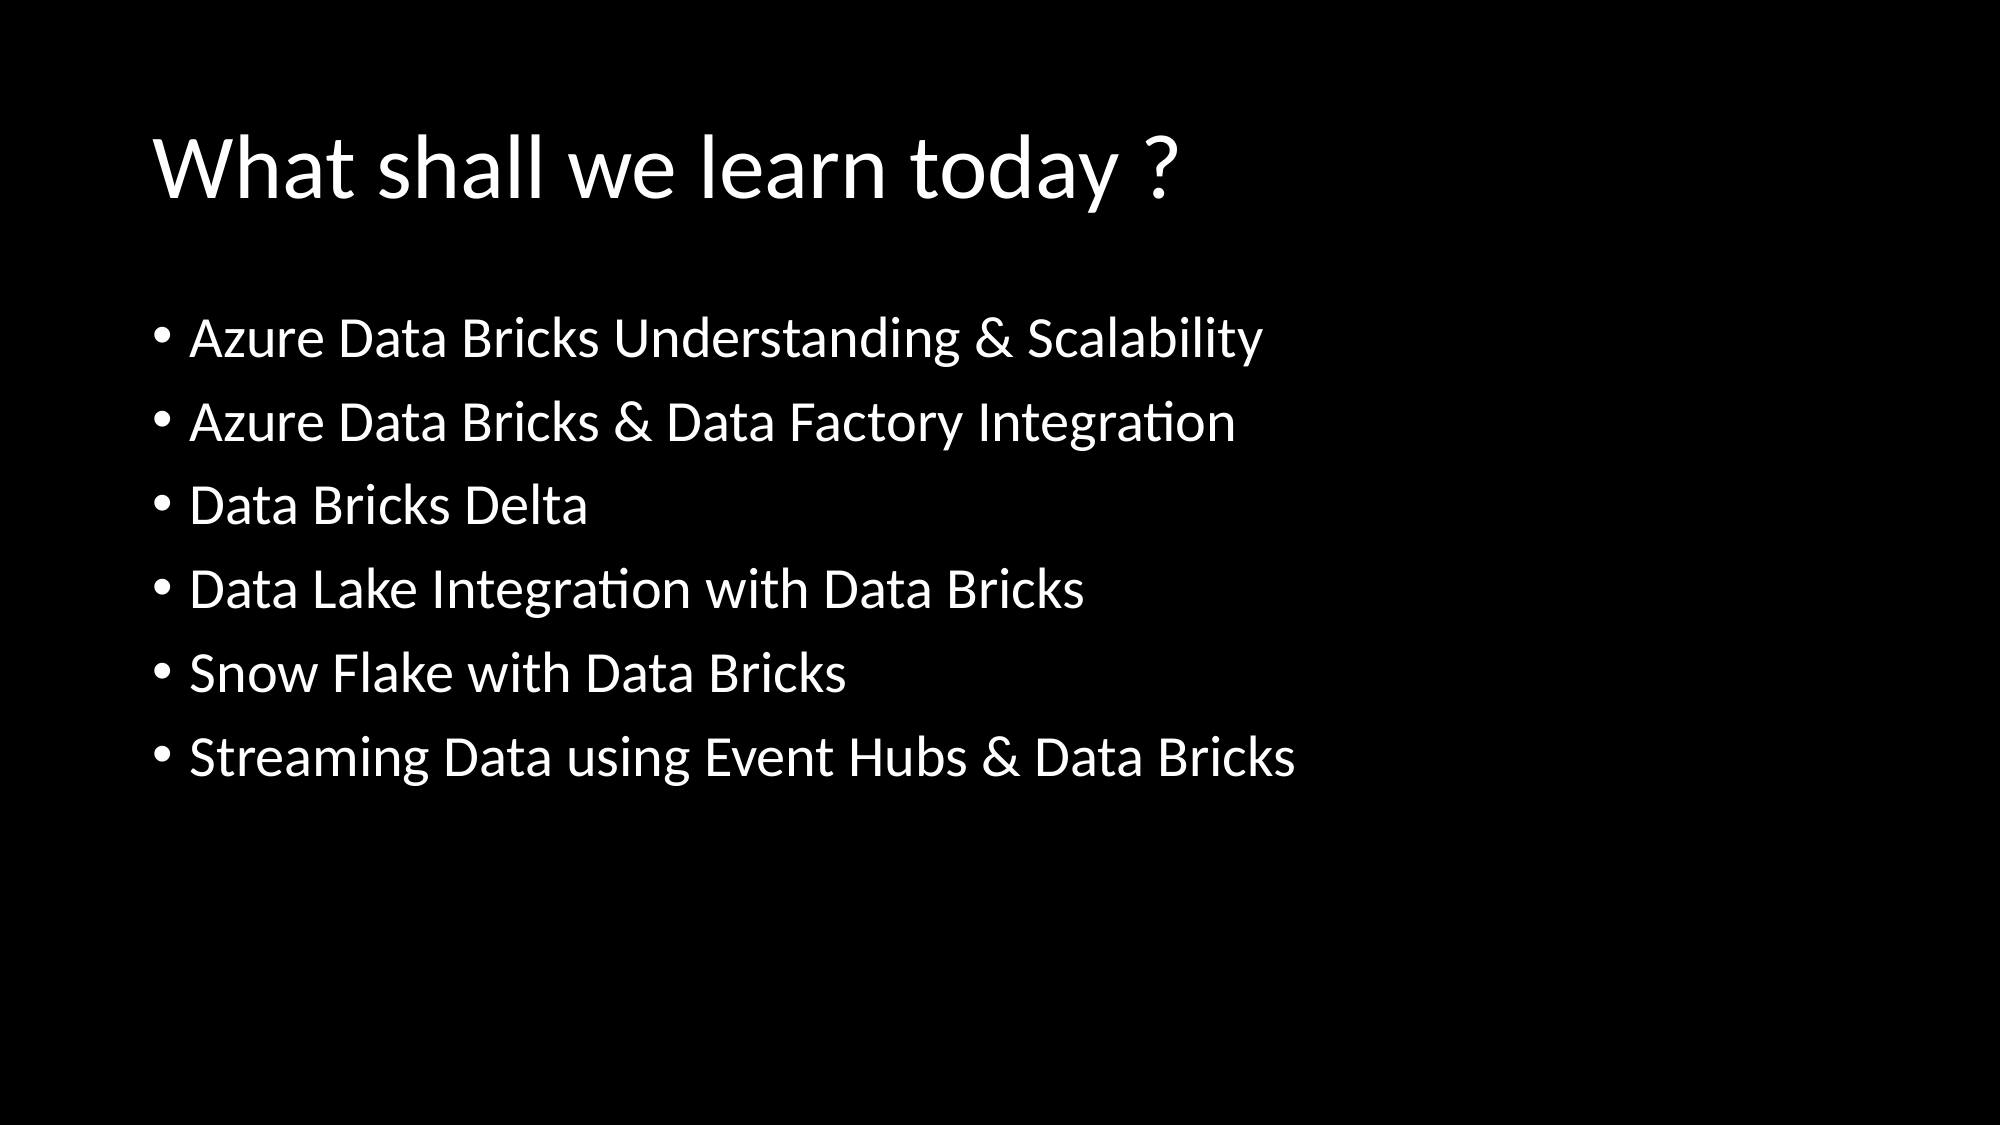

# What shall we learn today ?
Azure Data Bricks Understanding & Scalability
Azure Data Bricks & Data Factory Integration
Data Bricks Delta
Data Lake Integration with Data Bricks
Snow Flake with Data Bricks
Streaming Data using Event Hubs & Data Bricks